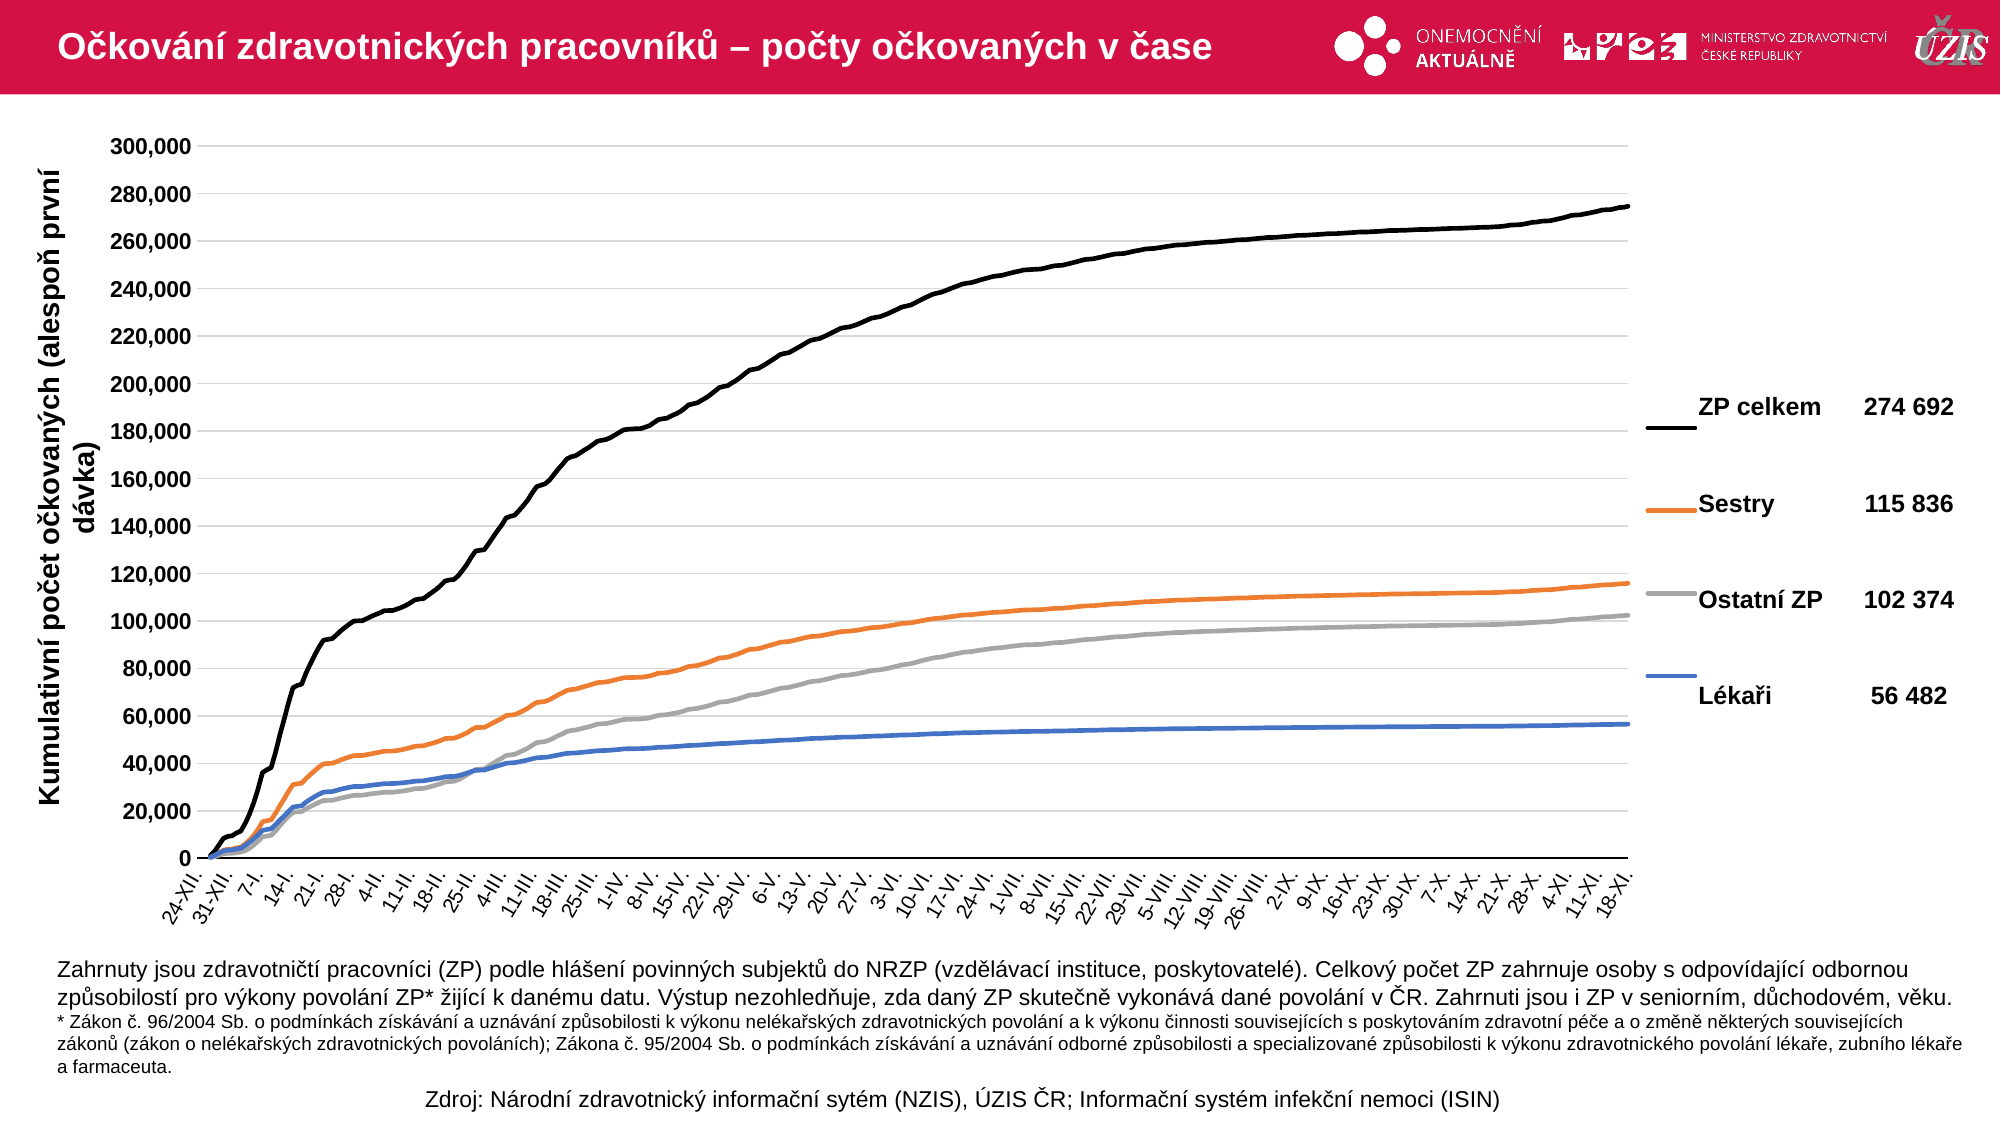

# Očkování zdravotnických pracovníků – počty očkovaných v čase

### Chart

| Category | ZP celkem | Sestry | Ostatní ZP | Lékaři |
|---|---|---|---|---|
| 24-XII. | None | None | None | None |
| 25-XII. | None | None | None | None |
| 26-XII. | None | None | None | None |
| 27-XII. | 1051.0 | 411.0 | 194.0 | 446.0 |
| 28-XII. | 2946.0 | 1125.0 | 643.0 | 1178.0 |
| 29-XII. | 5610.0 | 2236.0 | 1250.0 | 2124.0 |
| 30-XII. | 8313.0 | 3372.0 | 1873.0 | 3068.0 |
| 31-XII. | 9203.0 | 3751.0 | 2046.0 | 3406.0 |
| 1-I. | 9440.0 | 3870.0 | 2075.0 | 3495.0 |
| 2-I. | 10603.0 | 4351.0 | 2363.0 | 3889.0 |
| 3-I. | 11444.0 | 4668.0 | 2574.0 | 4202.0 |
| 4-I. | 14620.0 | 6017.0 | 3200.0 | 5403.0 |
| 5-I. | 18542.0 | 7659.0 | 4163.0 | 6720.0 |
| 6-I. | 23466.0 | 9669.0 | 5581.0 | 8216.0 |
| 7-I. | 29297.0 | 12224.0 | 7178.0 | 9895.0 |
| 8-I. | 36086.0 | 15357.0 | 9022.0 | 11707.0 |
| 9-I. | 37248.0 | 15804.0 | 9329.0 | 12115.0 |
| 10-I. | 38201.0 | 16158.0 | 9636.0 | 12407.0 |
| 11-I. | 44620.0 | 18961.0 | 11504.0 | 14155.0 |
| 12-I. | 52053.0 | 22151.0 | 13792.0 | 16110.0 |
| 13-I. | 58657.0 | 25013.0 | 15829.0 | 17815.0 |
| 14-I. | 65637.0 | 28203.0 | 17712.0 | 19722.0 |
| 15-I. | 71840.0 | 30990.0 | 19321.0 | 21529.0 |
| 16-I. | 72775.0 | 31372.0 | 19539.0 | 21864.0 |
| 17-I. | 73324.0 | 31598.0 | 19636.0 | 22090.0 |
| 18-I. | 78016.0 | 33554.0 | 20810.0 | 23652.0 |
| 19-I. | 81830.0 | 35244.0 | 21748.0 | 24838.0 |
| 20-I. | 85544.0 | 36889.0 | 22689.0 | 25966.0 |
| 21-I. | 88938.0 | 38419.0 | 23550.0 | 26969.0 |
| 22-I. | 91828.0 | 39730.0 | 24299.0 | 27799.0 |
| 23-I. | 92219.0 | 39888.0 | 24362.0 | 27969.0 |
| 24-I. | 92454.0 | 39997.0 | 24406.0 | 28051.0 |
| 25-I. | 94057.0 | 40642.0 | 24856.0 | 28559.0 |
| 26-I. | 95825.0 | 41415.0 | 25310.0 | 29100.0 |
| 27-I. | 97275.0 | 42069.0 | 25707.0 | 29499.0 |
| 28-I. | 98661.0 | 42676.0 | 26108.0 | 29877.0 |
| 29-I. | 99939.0 | 43239.0 | 26493.0 | 30207.0 |
| 30-I. | 100011.0 | 43262.0 | 26517.0 | 30232.0 |
| 31-I. | 100082.0 | 43280.0 | 26549.0 | 30253.0 |
| 1-II. | 100974.0 | 43637.0 | 26840.0 | 30497.0 |
| 2-II. | 101838.0 | 43978.0 | 27128.0 | 30732.0 |
| 3-II. | 102654.0 | 44339.0 | 27362.0 | 30953.0 |
| 4-II. | 103362.0 | 44671.0 | 27543.0 | 31148.0 |
| 5-II. | 104289.0 | 45088.0 | 27778.0 | 31423.0 |
| 6-II. | 104339.0 | 45110.0 | 27787.0 | 31442.0 |
| 7-II. | 104389.0 | 45130.0 | 27805.0 | 31454.0 |
| 8-II. | 105030.0 | 45399.0 | 28041.0 | 31590.0 |
| 9-II. | 105684.0 | 45720.0 | 28236.0 | 31728.0 |
| 10-II. | 106549.0 | 46123.0 | 28503.0 | 31923.0 |
| 11-II. | 107602.0 | 46596.0 | 28851.0 | 32155.0 |
| 12-II. | 108802.0 | 47126.0 | 29242.0 | 32434.0 |
| 13-II. | 109184.0 | 47299.0 | 29352.0 | 32533.0 |
| 14-II. | 109369.0 | 47353.0 | 29418.0 | 32598.0 |
| 15-II. | 110695.0 | 47905.0 | 29834.0 | 32956.0 |
| 16-II. | 111989.0 | 48394.0 | 30341.0 | 33254.0 |
| 17-II. | 113365.0 | 48964.0 | 30886.0 | 33515.0 |
| 18-II. | 114932.0 | 49634.0 | 31443.0 | 33855.0 |
| 19-II. | 116786.0 | 50389.0 | 32095.0 | 34302.0 |
| 20-II. | 117245.0 | 50517.0 | 32320.0 | 34408.0 |
| 21-II. | 117406.0 | 50575.0 | 32376.0 | 34455.0 |
| 22-II. | 118997.0 | 51172.0 | 33060.0 | 34765.0 |
| 23-II. | 121290.0 | 51986.0 | 34058.0 | 35246.0 |
| 24-II. | 123791.0 | 52809.0 | 35136.0 | 35846.0 |
| 25-II. | 126823.0 | 54035.0 | 36287.0 | 36501.0 |
| 26-II. | 129432.0 | 55025.0 | 37363.0 | 37044.0 |
| 27-II. | 129740.0 | 55101.0 | 37521.0 | 37118.0 |
| 28-II. | 129958.0 | 55148.0 | 37649.0 | 37161.0 |
| 1-III. | 132507.0 | 56038.0 | 38761.0 | 37708.0 |
| 2-III. | 135268.0 | 56989.0 | 39975.0 | 38304.0 |
| 3-III. | 137932.0 | 57981.0 | 41086.0 | 38865.0 |
| 4-III. | 140387.0 | 58889.0 | 42090.0 | 39408.0 |
| 5-III. | 143352.0 | 60077.0 | 43273.0 | 40002.0 |
| 6-III. | 144055.0 | 60326.0 | 43560.0 | 40169.0 |
| 7-III. | 144565.0 | 60514.0 | 43774.0 | 40277.0 |
| 8-III. | 146513.0 | 61292.0 | 44618.0 | 40603.0 |
| 9-III. | 148658.0 | 62219.0 | 45439.0 | 41000.0 |
| 10-III. | 150904.0 | 63165.0 | 46335.0 | 41404.0 |
| 11-III. | 153904.0 | 64491.0 | 47532.0 | 41881.0 |
| 12-III. | 156517.0 | 65590.0 | 48640.0 | 42287.0 |
| 13-III. | 157175.0 | 65825.0 | 48925.0 | 42425.0 |
| 14-III. | 157743.0 | 66068.0 | 49165.0 | 42510.0 |
| 15-III. | 159328.0 | 66773.0 | 49792.0 | 42763.0 |
| 16-III. | 161659.0 | 67814.0 | 50720.0 | 43125.0 |
| 17-III. | 163977.0 | 68835.0 | 51659.0 | 43483.0 |
| 18-III. | 166004.0 | 69727.0 | 52437.0 | 43840.0 |
| 19-III. | 168264.0 | 70702.0 | 53393.0 | 44169.0 |
| 20-III. | 169140.0 | 71062.0 | 53793.0 | 44285.0 |
| 21-III. | 169587.0 | 71234.0 | 53999.0 | 44354.0 |
| 22-III. | 170740.0 | 71764.0 | 54448.0 | 44528.0 |
| 23-III. | 171977.0 | 72316.0 | 54940.0 | 44721.0 |
| 24-III. | 173043.0 | 72820.0 | 55356.0 | 44867.0 |
| 25-III. | 174340.0 | 73377.0 | 55904.0 | 45059.0 |
| 26-III. | 175714.0 | 73957.0 | 56480.0 | 45277.0 |
| 27-III. | 176088.0 | 74109.0 | 56639.0 | 45340.0 |
| 28-III. | 176431.0 | 74276.0 | 56773.0 | 45382.0 |
| 29-III. | 177214.0 | 74624.0 | 57083.0 | 45507.0 |
| 30-III. | 178243.0 | 75071.0 | 57505.0 | 45667.0 |
| 31-III. | 179369.0 | 75540.0 | 58002.0 | 45827.0 |
| 1-IV. | 180471.0 | 75993.0 | 58432.0 | 46046.0 |
| 2-IV. | 180740.0 | 76098.0 | 58520.0 | 46122.0 |
| 3-IV. | 180860.0 | 76140.0 | 58578.0 | 46142.0 |
| 4-IV. | 180976.0 | 76189.0 | 58616.0 | 46171.0 |
| 5-IV. | 181047.0 | 76224.0 | 58645.0 | 46178.0 |
| 6-IV. | 181613.0 | 76470.0 | 58875.0 | 46268.0 |
| 7-IV. | 182285.0 | 76787.0 | 59136.0 | 46362.0 |
| 8-IV. | 183529.0 | 77326.0 | 59672.0 | 46531.0 |
| 9-IV. | 184802.0 | 77900.0 | 60170.0 | 46732.0 |
| 10-IV. | 185179.0 | 78058.0 | 60343.0 | 46778.0 |
| 11-IV. | 185427.0 | 78158.0 | 60458.0 | 46811.0 |
| 12-IV. | 186363.0 | 78584.0 | 60831.0 | 46948.0 |
| 13-IV. | 187174.0 | 78962.0 | 61144.0 | 47068.0 |
| 14-IV. | 188116.0 | 79415.0 | 61528.0 | 47173.0 |
| 15-IV. | 189480.0 | 80070.0 | 62081.0 | 47329.0 |
| 16-IV. | 191027.0 | 80796.0 | 62727.0 | 47504.0 |
| 17-IV. | 191447.0 | 80999.0 | 62903.0 | 47545.0 |
| 18-IV. | 191887.0 | 81190.0 | 63097.0 | 47600.0 |
| 19-IV. | 192989.0 | 81708.0 | 63554.0 | 47727.0 |
| 20-IV. | 194037.0 | 82212.0 | 63979.0 | 47846.0 |
| 21-IV. | 195327.0 | 82871.0 | 64475.0 | 47981.0 |
| 22-IV. | 196797.0 | 83595.0 | 65075.0 | 48127.0 |
| 23-IV. | 198313.0 | 84308.0 | 65723.0 | 48282.0 |
| 24-IV. | 198749.0 | 84508.0 | 65903.0 | 48338.0 |
| 25-IV. | 199124.0 | 84696.0 | 66053.0 | 48375.0 |
| 26-IV. | 200329.0 | 85303.0 | 66537.0 | 48489.0 |
| 27-IV. | 201423.0 | 85852.0 | 66962.0 | 48609.0 |
| 28-IV. | 202810.0 | 86554.0 | 67527.0 | 48729.0 |
| 29-IV. | 204282.0 | 87312.0 | 68111.0 | 48859.0 |
| 30-IV. | 205683.0 | 87959.0 | 68727.0 | 48997.0 |
| 1-V. | 206020.0 | 88113.0 | 68881.0 | 49026.0 |
| 2-V. | 206359.0 | 88266.0 | 69037.0 | 49056.0 |
| 3-V. | 207440.0 | 88773.0 | 69490.0 | 49177.0 |
| 4-V. | 208542.0 | 89294.0 | 69945.0 | 49303.0 |
| 5-V. | 209687.0 | 89819.0 | 70469.0 | 49399.0 |
| 6-V. | 210881.0 | 90367.0 | 70998.0 | 49516.0 |
| 7-V. | 212185.0 | 90936.0 | 71562.0 | 49687.0 |
| 8-V. | 212683.0 | 91153.0 | 71781.0 | 49749.0 |
| 9-V. | 212993.0 | 91260.0 | 71952.0 | 49781.0 |
| 10-V. | 213966.0 | 91657.0 | 72429.0 | 49880.0 |
| 11-V. | 214990.0 | 92136.0 | 72859.0 | 49995.0 |
| 12-V. | 216031.0 | 92569.0 | 73335.0 | 50127.0 |
| 13-V. | 217168.0 | 93005.0 | 73879.0 | 50284.0 |
| 14-V. | 218170.0 | 93370.0 | 74388.0 | 50412.0 |
| 15-V. | 218610.0 | 93529.0 | 74598.0 | 50483.0 |
| 16-V. | 218895.0 | 93633.0 | 74748.0 | 50514.0 |
| 17-V. | 219680.0 | 93950.0 | 75133.0 | 50597.0 |
| 18-V. | 220558.0 | 94322.0 | 75546.0 | 50690.0 |
| 19-V. | 221461.0 | 94681.0 | 76005.0 | 50775.0 |
| 20-V. | 222393.0 | 95073.0 | 76445.0 | 50875.0 |
| 21-V. | 223313.0 | 95436.0 | 76895.0 | 50982.0 |
| 22-V. | 223664.0 | 95581.0 | 77071.0 | 51012.0 |
| 23-V. | 223892.0 | 95679.0 | 77186.0 | 51027.0 |
| 24-V. | 224445.0 | 95892.0 | 77476.0 | 51077.0 |
| 25-V. | 225074.0 | 96131.0 | 77803.0 | 51140.0 |
| 26-V. | 225927.0 | 96483.0 | 78212.0 | 51232.0 |
| 27-V. | 226710.0 | 96813.0 | 78584.0 | 51313.0 |
| 28-V. | 227535.0 | 97097.0 | 79021.0 | 51417.0 |
| 29-V. | 227898.0 | 97239.0 | 79205.0 | 51454.0 |
| 30-V. | 228187.0 | 97329.0 | 79371.0 | 51487.0 |
| 31-V. | 228879.0 | 97606.0 | 79711.0 | 51562.0 |
| 1-VI. | 229604.0 | 97877.0 | 80083.0 | 51644.0 |
| 2-VI. | 230495.0 | 98220.0 | 80535.0 | 51740.0 |
| 3-VI. | 231331.0 | 98572.0 | 80949.0 | 51810.0 |
| 4-VI. | 232211.0 | 98897.0 | 81407.0 | 51907.0 |
| 5-VI. | 232632.0 | 99033.0 | 81665.0 | 51934.0 |
| 6-VI. | 233035.0 | 99163.0 | 81905.0 | 51967.0 |
| 7-VI. | 233926.0 | 99498.0 | 82380.0 | 52048.0 |
| 8-VI. | 234907.0 | 99838.0 | 82924.0 | 52145.0 |
| 9-VI. | 235822.0 | 100187.0 | 83404.0 | 52231.0 |
| 10-VI. | 236696.0 | 100542.0 | 83836.0 | 52318.0 |
| 11-VI. | 237550.0 | 100843.0 | 84294.0 | 52413.0 |
| 12-VI. | 238071.0 | 101049.0 | 84580.0 | 52442.0 |
| 13-VI. | 238440.0 | 101165.0 | 84803.0 | 52472.0 |
| 14-VI. | 239111.0 | 101408.0 | 85160.0 | 52543.0 |
| 15-VI. | 239864.0 | 101679.0 | 85587.0 | 52598.0 |
| 16-VI. | 240569.0 | 101921.0 | 85975.0 | 52673.0 |
| 17-VI. | 241278.0 | 102189.0 | 86340.0 | 52749.0 |
| 18-VI. | 241949.0 | 102406.0 | 86716.0 | 52827.0 |
| 19-VI. | 242281.0 | 102524.0 | 86902.0 | 52855.0 |
| 20-VI. | 242538.0 | 102616.0 | 87042.0 | 52880.0 |
| 21-VI. | 243047.0 | 102794.0 | 87334.0 | 52919.0 |
| 22-VI. | 243634.0 | 103012.0 | 87653.0 | 52969.0 |
| 23-VI. | 244129.0 | 103200.0 | 87907.0 | 53022.0 |
| 24-VI. | 244629.0 | 103359.0 | 88197.0 | 53073.0 |
| 25-VI. | 245126.0 | 103546.0 | 88451.0 | 53129.0 |
| 26-VI. | 245380.0 | 103637.0 | 88600.0 | 53143.0 |
| 27-VI. | 245568.0 | 103703.0 | 88710.0 | 53155.0 |
| 28-VI. | 246063.0 | 103884.0 | 88980.0 | 53199.0 |
| 29-VI. | 246523.0 | 104052.0 | 89226.0 | 53245.0 |
| 30-VI. | 247001.0 | 104231.0 | 89467.0 | 53303.0 |
| 1-VII. | 247362.0 | 104371.0 | 89644.0 | 53347.0 |
| 2-VII. | 247843.0 | 104564.0 | 89877.0 | 53402.0 |
| 3-VII. | 247941.0 | 104597.0 | 89930.0 | 53414.0 |
| 4-VII. | 248057.0 | 104642.0 | 89989.0 | 53426.0 |
| 5-VII. | 248168.0 | 104690.0 | 90046.0 | 53432.0 |
| 6-VII. | 248266.0 | 104722.0 | 90103.0 | 53441.0 |
| 7-VII. | 248679.0 | 104886.0 | 90312.0 | 53481.0 |
| 8-VII. | 249126.0 | 105063.0 | 90527.0 | 53536.0 |
| 9-VII. | 249569.0 | 105232.0 | 90753.0 | 53584.0 |
| 10-VII. | 249736.0 | 105291.0 | 90846.0 | 53599.0 |
| 11-VII. | 249857.0 | 105340.0 | 90904.0 | 53613.0 |
| 12-VII. | 250303.0 | 105502.0 | 91140.0 | 53661.0 |
| 13-VII. | 250749.0 | 105686.0 | 91359.0 | 53704.0 |
| 14-VII. | 251234.0 | 105890.0 | 91594.0 | 53750.0 |
| 15-VII. | 251728.0 | 106079.0 | 91841.0 | 53808.0 |
| 16-VII. | 252215.0 | 106262.0 | 92090.0 | 53863.0 |
| 17-VII. | 252396.0 | 106312.0 | 92199.0 | 53885.0 |
| 18-VII. | 252542.0 | 106370.0 | 92268.0 | 53904.0 |
| 19-VII. | 252963.0 | 106541.0 | 92469.0 | 53953.0 |
| 20-VII. | 253317.0 | 106690.0 | 92629.0 | 53998.0 |
| 21-VII. | 253785.0 | 106870.0 | 92849.0 | 54066.0 |
| 22-VII. | 254180.0 | 107046.0 | 93030.0 | 54104.0 |
| 23-VII. | 254572.0 | 107193.0 | 93242.0 | 54137.0 |
| 24-VII. | 254684.0 | 107237.0 | 93304.0 | 54143.0 |
| 25-VII. | 254773.0 | 107263.0 | 93358.0 | 54152.0 |
| 26-VII. | 255161.0 | 107431.0 | 93538.0 | 54192.0 |
| 27-VII. | 255584.0 | 107600.0 | 93738.0 | 54246.0 |
| 28-VII. | 255945.0 | 107751.0 | 93913.0 | 54281.0 |
| 29-VII. | 256281.0 | 107900.0 | 94072.0 | 54309.0 |
| 30-VII. | 256698.0 | 108065.0 | 94279.0 | 54354.0 |
| 31-VII. | 256820.0 | 108104.0 | 94345.0 | 54371.0 |
| 1-VIII. | 256922.0 | 108144.0 | 94394.0 | 54384.0 |
| 2-VIII. | 257203.0 | 108243.0 | 94539.0 | 54421.0 |
| 3-VIII. | 257471.0 | 108355.0 | 94669.0 | 54447.0 |
| 4-VIII. | 257784.0 | 108483.0 | 94814.0 | 54487.0 |
| 5-VIII. | 258049.0 | 108592.0 | 94939.0 | 54518.0 |
| 6-VIII. | 258330.0 | 108712.0 | 95067.0 | 54551.0 |
| 7-VIII. | 258403.0 | 108734.0 | 95105.0 | 54564.0 |
| 8-VIII. | 258467.0 | 108759.0 | 95139.0 | 54569.0 |
| 9-VIII. | 258676.0 | 108844.0 | 95241.0 | 54591.0 |
| 10-VIII. | 258884.0 | 108923.0 | 95355.0 | 54606.0 |
| 11-VIII. | 259047.0 | 108993.0 | 95428.0 | 54626.0 |
| 12-VIII. | 259279.0 | 109099.0 | 95531.0 | 54649.0 |
| 13-VIII. | 259471.0 | 109162.0 | 95635.0 | 54674.0 |
| 14-VIII. | 259528.0 | 109183.0 | 95661.0 | 54684.0 |
| 15-VIII. | 259574.0 | 109205.0 | 95680.0 | 54689.0 |
| 16-VIII. | 259758.0 | 109291.0 | 95761.0 | 54706.0 |
| 17-VIII. | 259939.0 | 109370.0 | 95839.0 | 54730.0 |
| 18-VIII. | 260102.0 | 109433.0 | 95917.0 | 54752.0 |
| 19-VIII. | 260265.0 | 109503.0 | 95988.0 | 54774.0 |
| 20-VIII. | 260509.0 | 109617.0 | 96085.0 | 54807.0 |
| 21-VIII. | 260551.0 | 109631.0 | 96103.0 | 54817.0 |
| 22-VIII. | 260582.0 | 109642.0 | 96120.0 | 54820.0 |
| 23-VIII. | 260782.0 | 109738.0 | 96213.0 | 54831.0 |
| 24-VIII. | 260974.0 | 109825.0 | 96289.0 | 54860.0 |
| 25-VIII. | 261140.0 | 109892.0 | 96364.0 | 54884.0 |
| 26-VIII. | 261300.0 | 109964.0 | 96425.0 | 54911.0 |
| 27-VIII. | 261517.0 | 110052.0 | 96526.0 | 54939.0 |
| 28-VIII. | 261560.0 | 110068.0 | 96551.0 | 54941.0 |
| 29-VIII. | 261593.0 | 110084.0 | 96561.0 | 54948.0 |
| 30-VIII. | 261763.0 | 110156.0 | 96638.0 | 54969.0 |
| 31-VIII. | 261927.0 | 110217.0 | 96716.0 | 54994.0 |
| 1-IX. | 262049.0 | 110273.0 | 96762.0 | 55014.0 |
| 2-IX. | 262223.0 | 110347.0 | 96834.0 | 55042.0 |
| 3-IX. | 262419.0 | 110423.0 | 96928.0 | 55068.0 |
| 4-IX. | 262454.0 | 110435.0 | 96943.0 | 55076.0 |
| 5-IX. | 262487.0 | 110445.0 | 96961.0 | 55081.0 |
| 6-IX. | 262623.0 | 110504.0 | 97025.0 | 55094.0 |
| 7-IX. | 262710.0 | 110543.0 | 97060.0 | 55107.0 |
| 8-IX. | 262833.0 | 110594.0 | 97113.0 | 55126.0 |
| 9-IX. | 262975.0 | 110649.0 | 97172.0 | 55154.0 |
| 10-IX. | 263120.0 | 110700.0 | 97241.0 | 55179.0 |
| 11-IX. | 263154.0 | 110717.0 | 97256.0 | 55181.0 |
| 12-IX. | 263177.0 | 110724.0 | 97269.0 | 55184.0 |
| 13-IX. | 263288.0 | 110768.0 | 97317.0 | 55203.0 |
| 14-IX. | 263420.0 | 110831.0 | 97368.0 | 55221.0 |
| 15-IX. | 263528.0 | 110880.0 | 97412.0 | 55236.0 |
| 16-IX. | 263649.0 | 110937.0 | 97458.0 | 55254.0 |
| 17-IX. | 263814.0 | 111005.0 | 97530.0 | 55279.0 |
| 18-IX. | 263855.0 | 111022.0 | 97549.0 | 55284.0 |
| 19-IX. | 263866.0 | 111028.0 | 97554.0 | 55284.0 |
| 20-IX. | 263968.0 | 111066.0 | 97598.0 | 55304.0 |
| 21-IX. | 264072.0 | 111115.0 | 97645.0 | 55312.0 |
| 22-IX. | 264167.0 | 111158.0 | 97687.0 | 55322.0 |
| 23-IX. | 264300.0 | 111211.0 | 97743.0 | 55346.0 |
| 24-IX. | 264467.0 | 111283.0 | 97812.0 | 55372.0 |
| 25-IX. | 264499.0 | 111293.0 | 97828.0 | 55378.0 |
| 26-IX. | 264509.0 | 111297.0 | 97834.0 | 55378.0 |
| 27-IX. | 264607.0 | 111341.0 | 97876.0 | 55390.0 |
| 28-IX. | 264615.0 | 111343.0 | 97882.0 | 55390.0 |
| 29-IX. | 264700.0 | 111384.0 | 97909.0 | 55407.0 |
| 30-IX. | 264800.0 | 111423.0 | 97955.0 | 55422.0 |
| 1-X. | 264892.0 | 111457.0 | 97993.0 | 55442.0 |
| 2-X. | 264913.0 | 111464.0 | 98001.0 | 55448.0 |
| 3-X. | 264927.0 | 111471.0 | 98008.0 | 55448.0 |
| 4-X. | 264995.0 | 111499.0 | 98038.0 | 55458.0 |
| 5-X. | 265075.0 | 111544.0 | 98066.0 | 55465.0 |
| 6-X. | 265172.0 | 111593.0 | 98102.0 | 55477.0 |
| 7-X. | 265242.0 | 111621.0 | 98126.0 | 55495.0 |
| 8-X. | 265354.0 | 111672.0 | 98173.0 | 55509.0 |
| 9-X. | 265379.0 | 111682.0 | 98182.0 | 55515.0 |
| 10-X. | 265391.0 | 111687.0 | 98189.0 | 55515.0 |
| 11-X. | 265466.0 | 111717.0 | 98215.0 | 55534.0 |
| 12-X. | 265549.0 | 111738.0 | 98261.0 | 55550.0 |
| 13-X. | 265627.0 | 111775.0 | 98295.0 | 55557.0 |
| 14-X. | 265692.0 | 111804.0 | 98321.0 | 55567.0 |
| 15-X. | 265808.0 | 111847.0 | 98377.0 | 55584.0 |
| 16-X. | 265838.0 | 111858.0 | 98394.0 | 55586.0 |
| 17-X. | 265868.0 | 111875.0 | 98405.0 | 55588.0 |
| 18-X. | 265998.0 | 111927.0 | 98462.0 | 55609.0 |
| 19-X. | 266088.0 | 111980.0 | 98493.0 | 55615.0 |
| 20-X. | 266220.0 | 112039.0 | 98552.0 | 55629.0 |
| 21-X. | 266457.0 | 112152.0 | 98651.0 | 55654.0 |
| 22-X. | 266761.0 | 112274.0 | 98794.0 | 55693.0 |
| 23-X. | 266844.0 | 112300.0 | 98844.0 | 55700.0 |
| 24-X. | 266909.0 | 112325.0 | 98878.0 | 55706.0 |
| 25-X. | 267170.0 | 112449.0 | 98994.0 | 55727.0 |
| 26-X. | 267524.0 | 112616.0 | 99146.0 | 55762.0 |
| 27-X. | 267935.0 | 112815.0 | 99314.0 | 55806.0 |
| 28-X. | 268017.0 | 112852.0 | 99352.0 | 55813.0 |
| 29-X. | 268392.0 | 113013.0 | 99531.0 | 55848.0 |
| 30-X. | 268500.0 | 113059.0 | 99581.0 | 55860.0 |
| 31-X. | 268568.0 | 113091.0 | 99614.0 | 55863.0 |
| 1-XI. | 268973.0 | 113257.0 | 99814.0 | 55902.0 |
| 2-XI. | 269377.0 | 113451.0 | 99986.0 | 55940.0 |
| 3-XI. | 269784.0 | 113640.0 | 100170.0 | 55974.0 |
| 4-XI. | 270281.0 | 113872.0 | 100377.0 | 56032.0 |
| 5-XI. | 270841.0 | 114120.0 | 100626.0 | 56095.0 |
| 6-XI. | 270992.0 | 114176.0 | 100698.0 | 56118.0 |
| 7-XI. | 271088.0 | 114214.0 | 100741.0 | 56133.0 |
| 8-XI. | 271482.0 | 114400.0 | 100920.0 | 56162.0 |
| 9-XI. | 271809.0 | 114548.0 | 101063.0 | 56198.0 |
| 10-XI. | 272188.0 | 114734.0 | 101226.0 | 56228.0 |
| 11-XI. | 272571.0 | 114908.0 | 101404.0 | 56259.0 |
| 12-XI. | 273095.0 | 115110.0 | 101664.0 | 56321.0 |
| 13-XI. | 273216.0 | 115169.0 | 101715.0 | 56332.0 |
| 14-XI. | 273295.0 | 115204.0 | 101753.0 | 56338.0 |
| 15-XI. | 273698.0 | 115389.0 | 101928.0 | 56381.0 |
| 16-XI. | 274151.0 | 115588.0 | 102129.0 | 56434.0 |
| 17-XI. | 274246.0 | 115635.0 | 102164.0 | 56447.0 |
| 18-XI. | 274692.0 | 115836.0 | 102374.0 | 56482.0 |
| ZP celkem | 274 692 |
| --- | --- |
| Sestry | 115 836 |
| Ostatní ZP | 102 374 |
| Lékaři | 56 482 |
Kumulativní počet očkovaných (alespoň první dávka)
Zahrnuty jsou zdravotničtí pracovníci (ZP) podle hlášení povinných subjektů do NRZP (vzdělávací instituce, poskytovatelé). Celkový počet ZP zahrnuje osoby s odpovídající odbornou způsobilostí pro výkony povolání ZP* žijící k danému datu. Výstup nezohledňuje, zda daný ZP skutečně vykonává dané povolání v ČR. Zahrnuti jsou i ZP v seniorním, důchodovém, věku.
* Zákon č. 96/2004 Sb. o podmínkách získávání a uznávání způsobilosti k výkonu nelékařských zdravotnických povolání a k výkonu činnosti souvisejících s poskytováním zdravotní péče a o změně některých souvisejících zákonů (zákon o nelékařských zdravotnických povoláních); Zákona č. 95/2004 Sb. o podmínkách získávání a uznávání odborné způsobilosti a specializované způsobilosti k výkonu zdravotnického povolání lékaře, zubního lékaře a farmaceuta.
Zdroj: Národní zdravotnický informační sytém (NZIS), ÚZIS ČR; Informační systém infekční nemoci (ISIN)